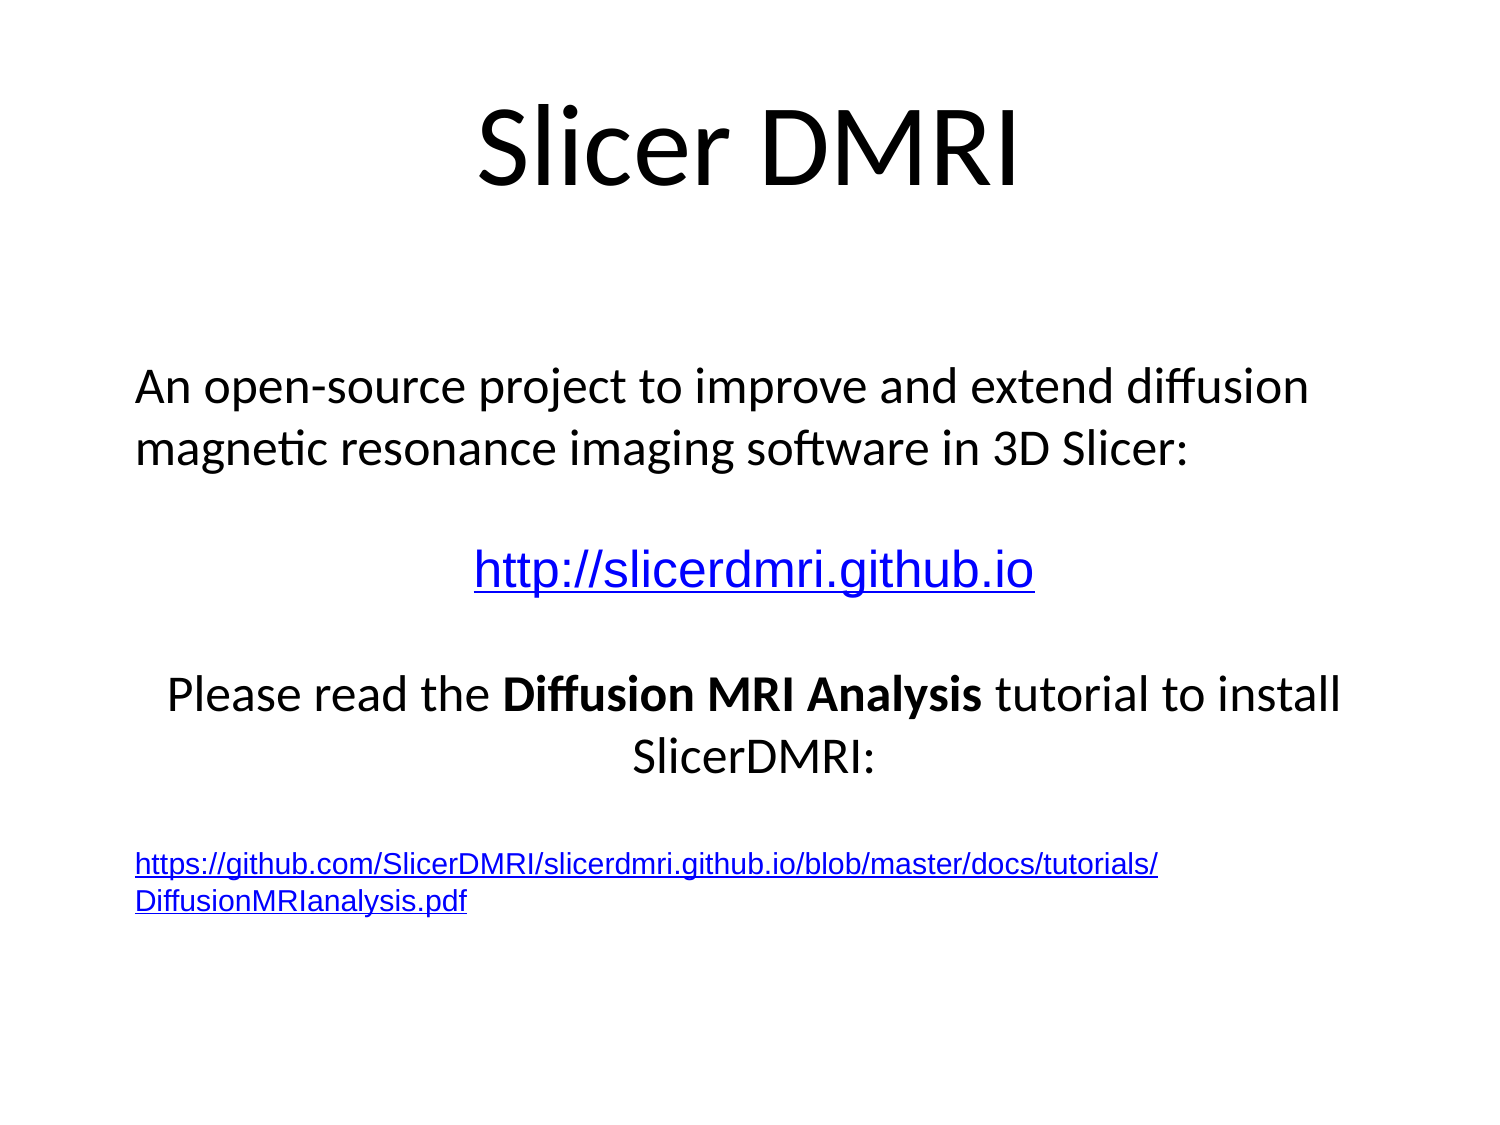

# Slicer DMRI
An open-source project to improve and extend diffusion magnetic resonance imaging software in 3D Slicer:
http://slicerdmri.github.io
Please read the Diffusion MRI Analysis tutorial to install SlicerDMRI:
https://github.com/SlicerDMRI/slicerdmri.github.io/blob/master/docs/tutorials/DiffusionMRIanalysis.pdf